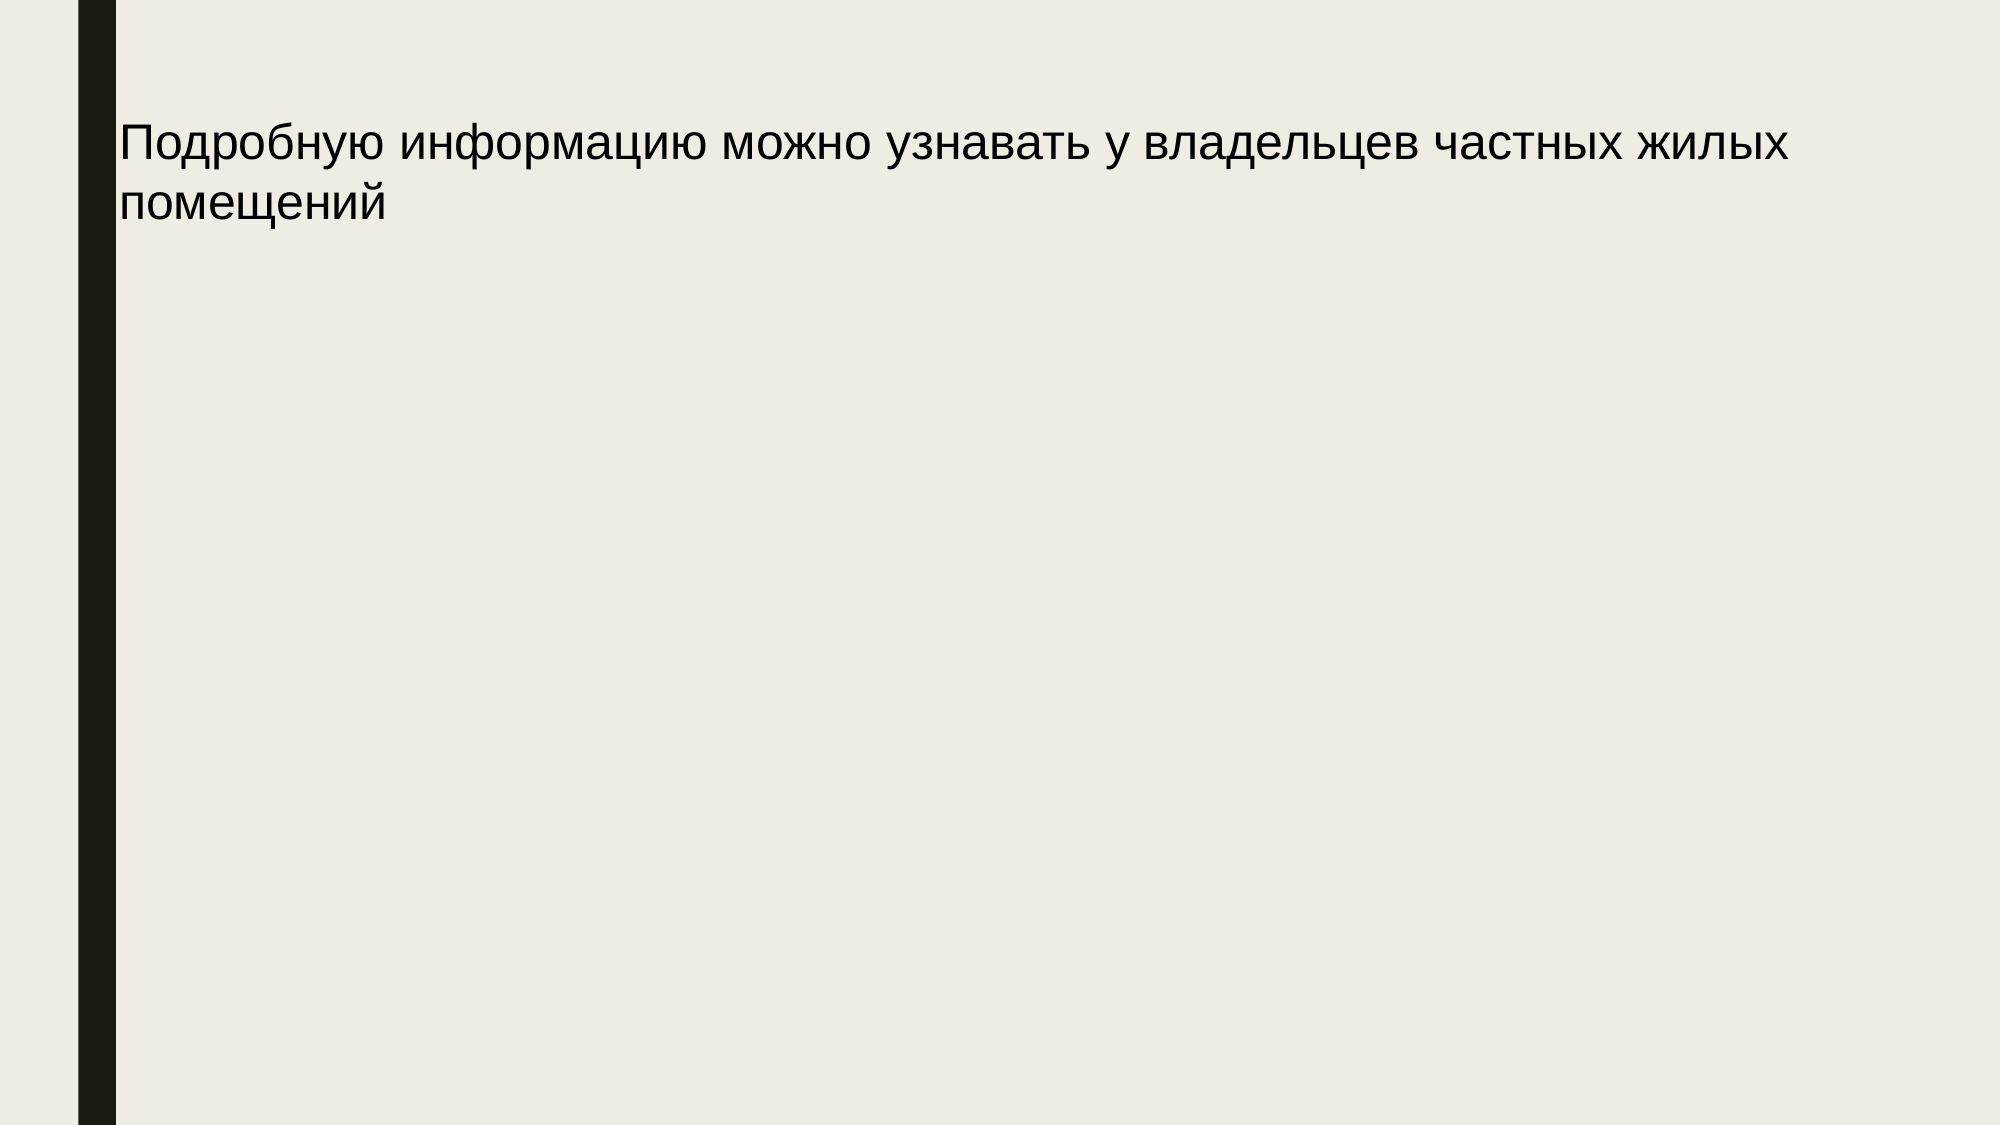

Подробную информацию можно узнавать у владельцев частных жилых помещений